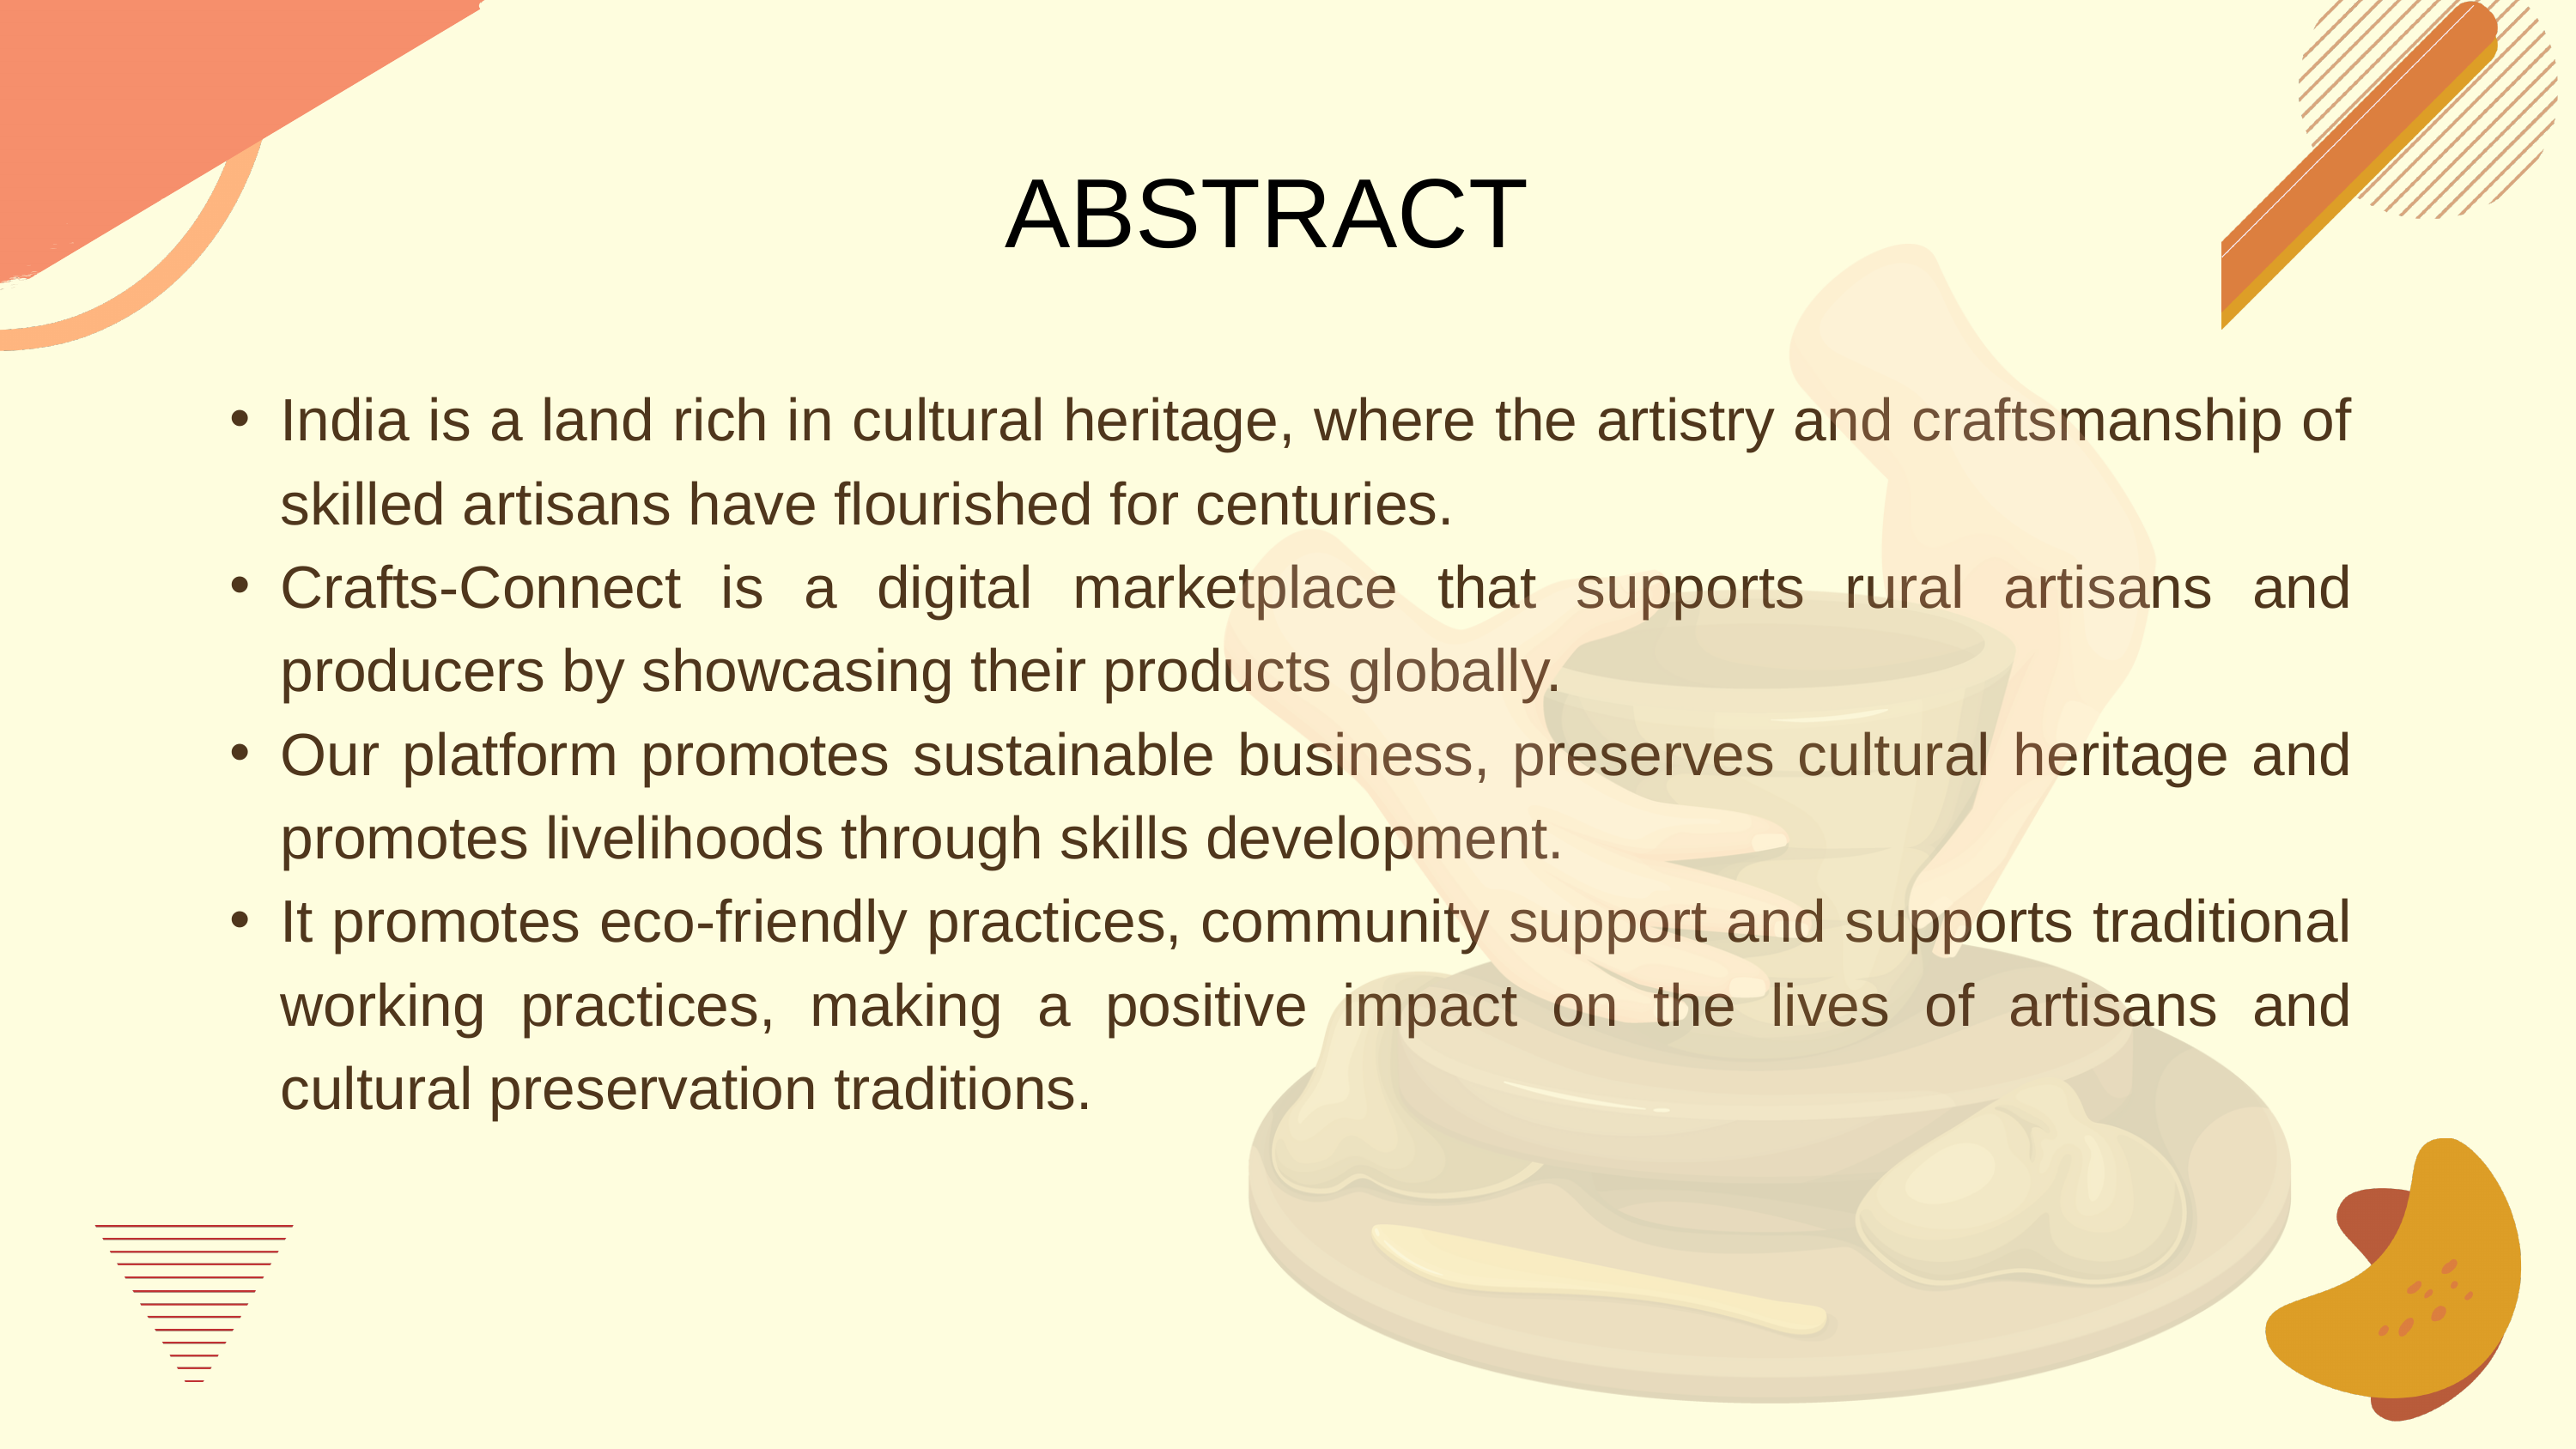

ABSTRACT

India is a land rich in cultural heritage, where the artistry and craftsmanship of skilled artisans have flourished for centuries.
Crafts-Connect is a digital marketplace that supports rural artisans and producers by showcasing their products globally.
Our platform promotes sustainable business, preserves cultural heritage and promotes livelihoods through skills development.
It promotes eco-friendly practices, community support and supports traditional working practices, making a positive impact on the lives of artisans and cultural preservation traditions.